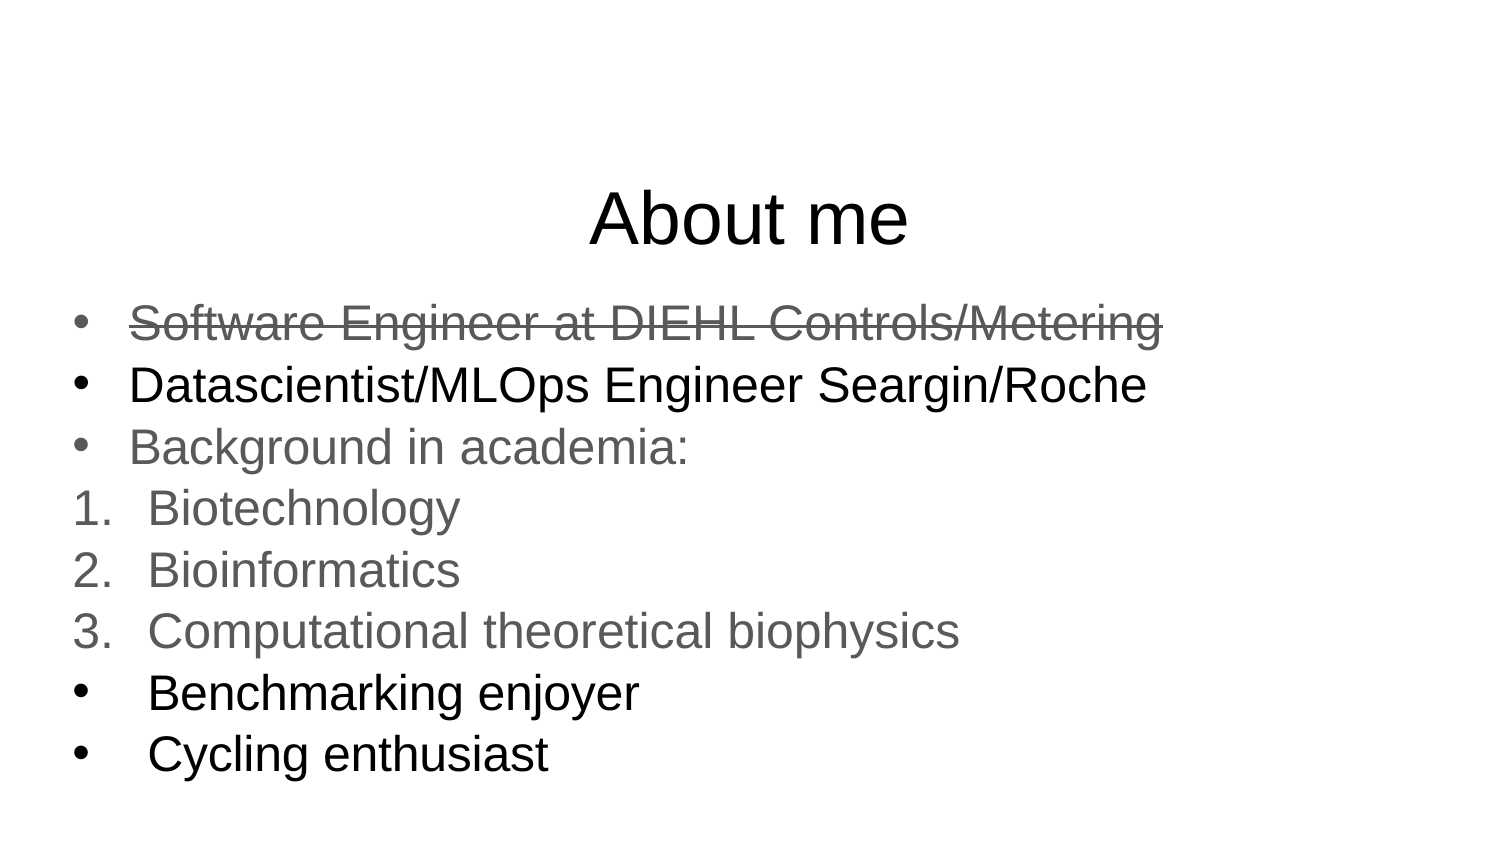

# About me
Software Engineer at DIEHL Controls/Metering
Datascientist/MLOps Engineer Seargin/Roche
Background in academia:
Biotechnology
Bioinformatics
Computational theoretical biophysics
Benchmarking enjoyer
Cycling enthusiast